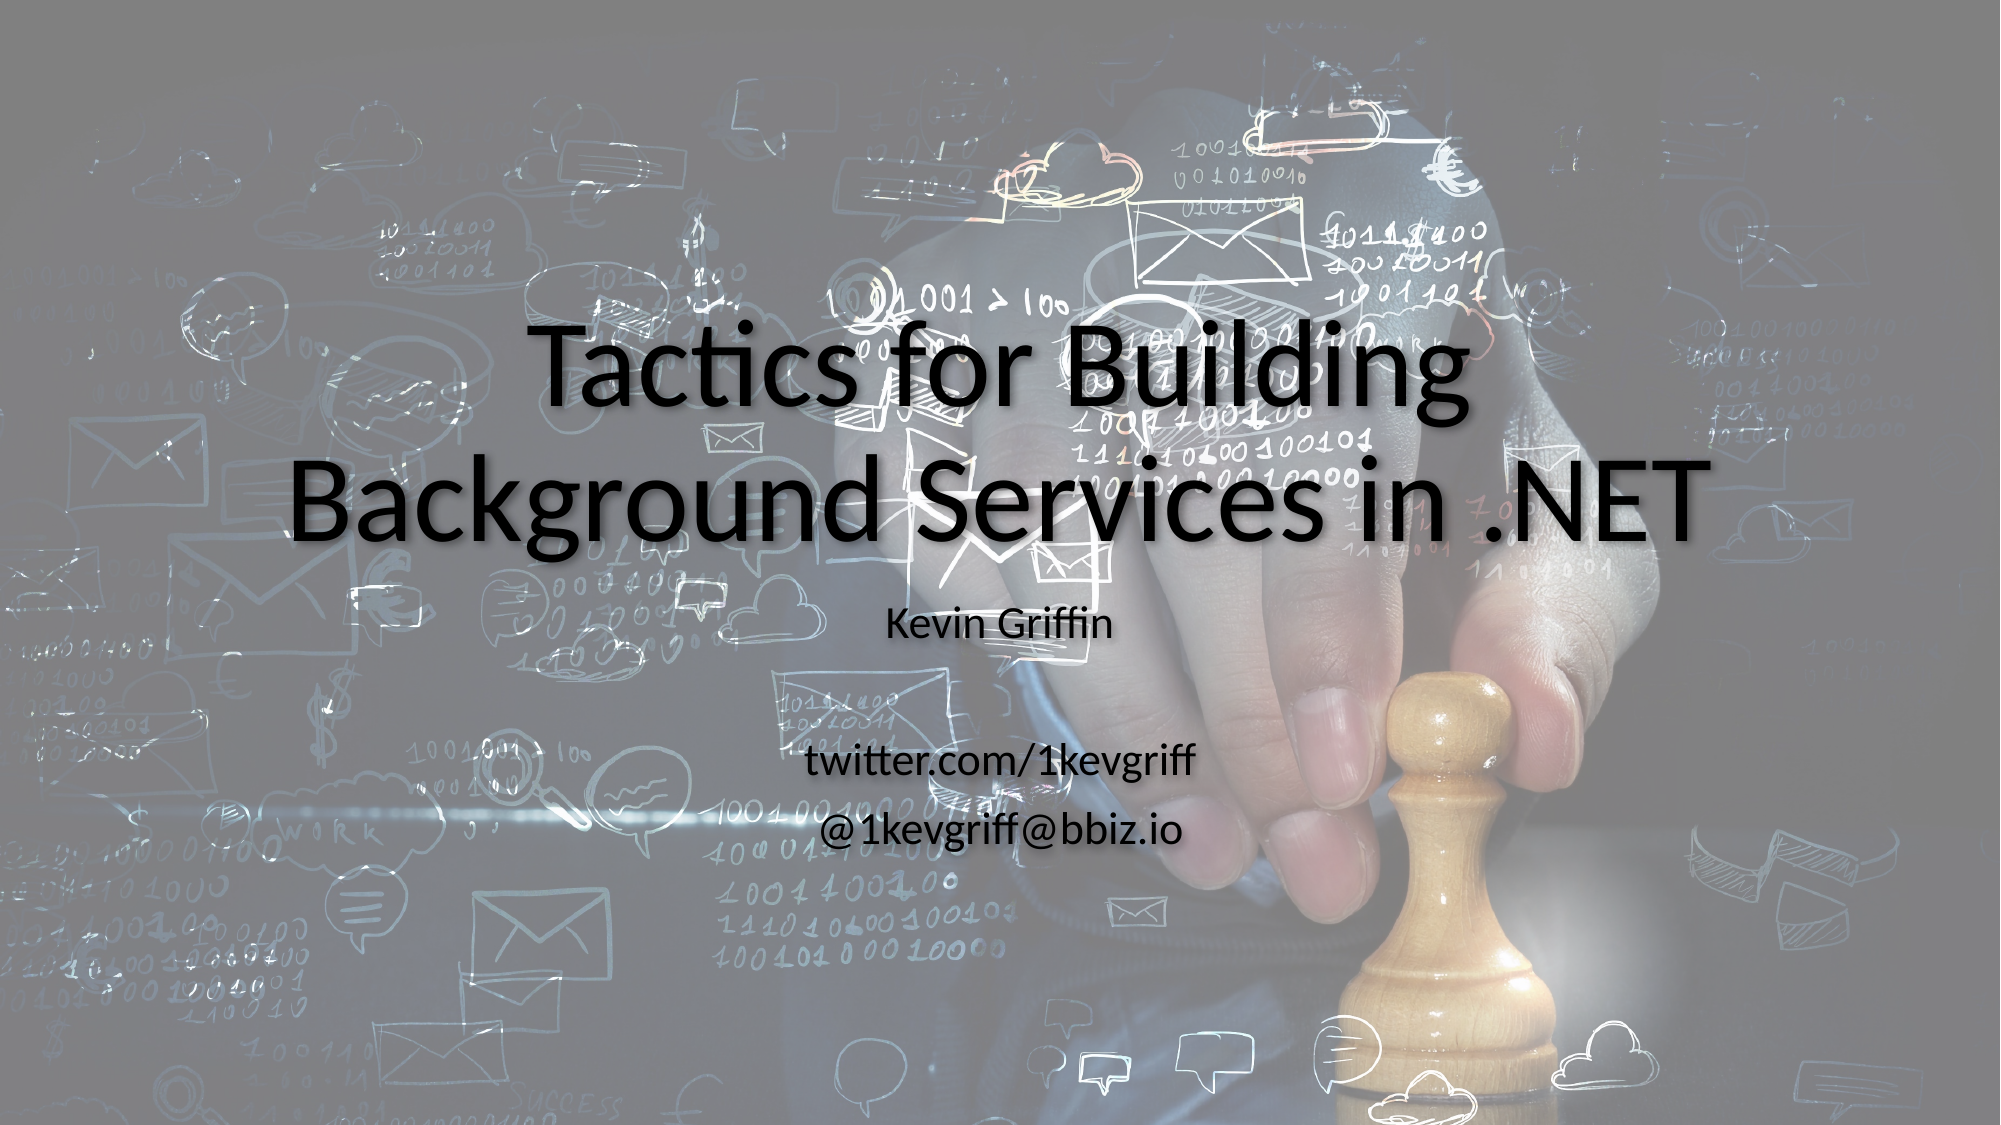

# Tactics for Building Background Services in .NET
Kevin Griffin

twitter.com/1kevgriff
@1kevgriff@bbiz.io